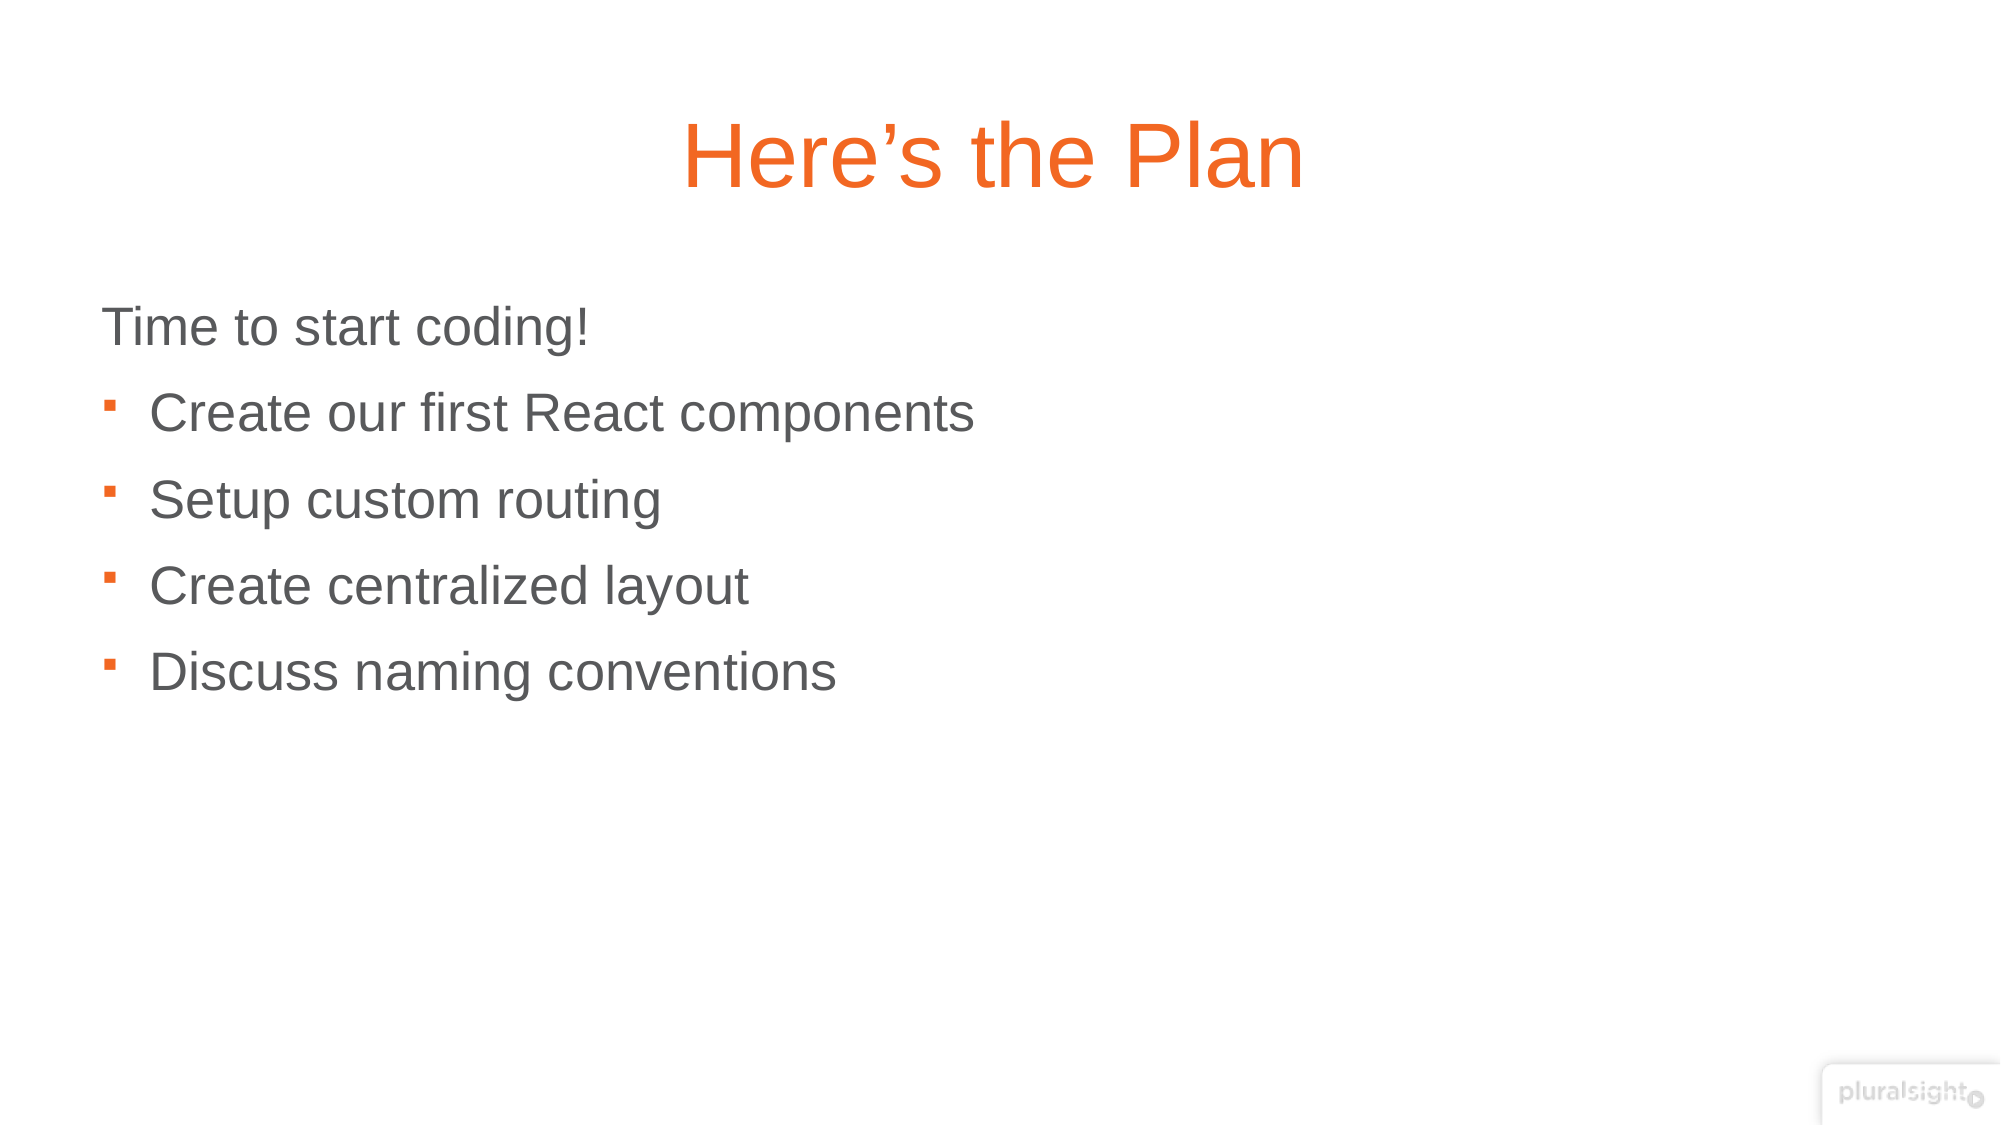

# Here’s the Plan
Time to start coding!
Create our first React components
Setup custom routing
Create centralized layout
Discuss naming conventions